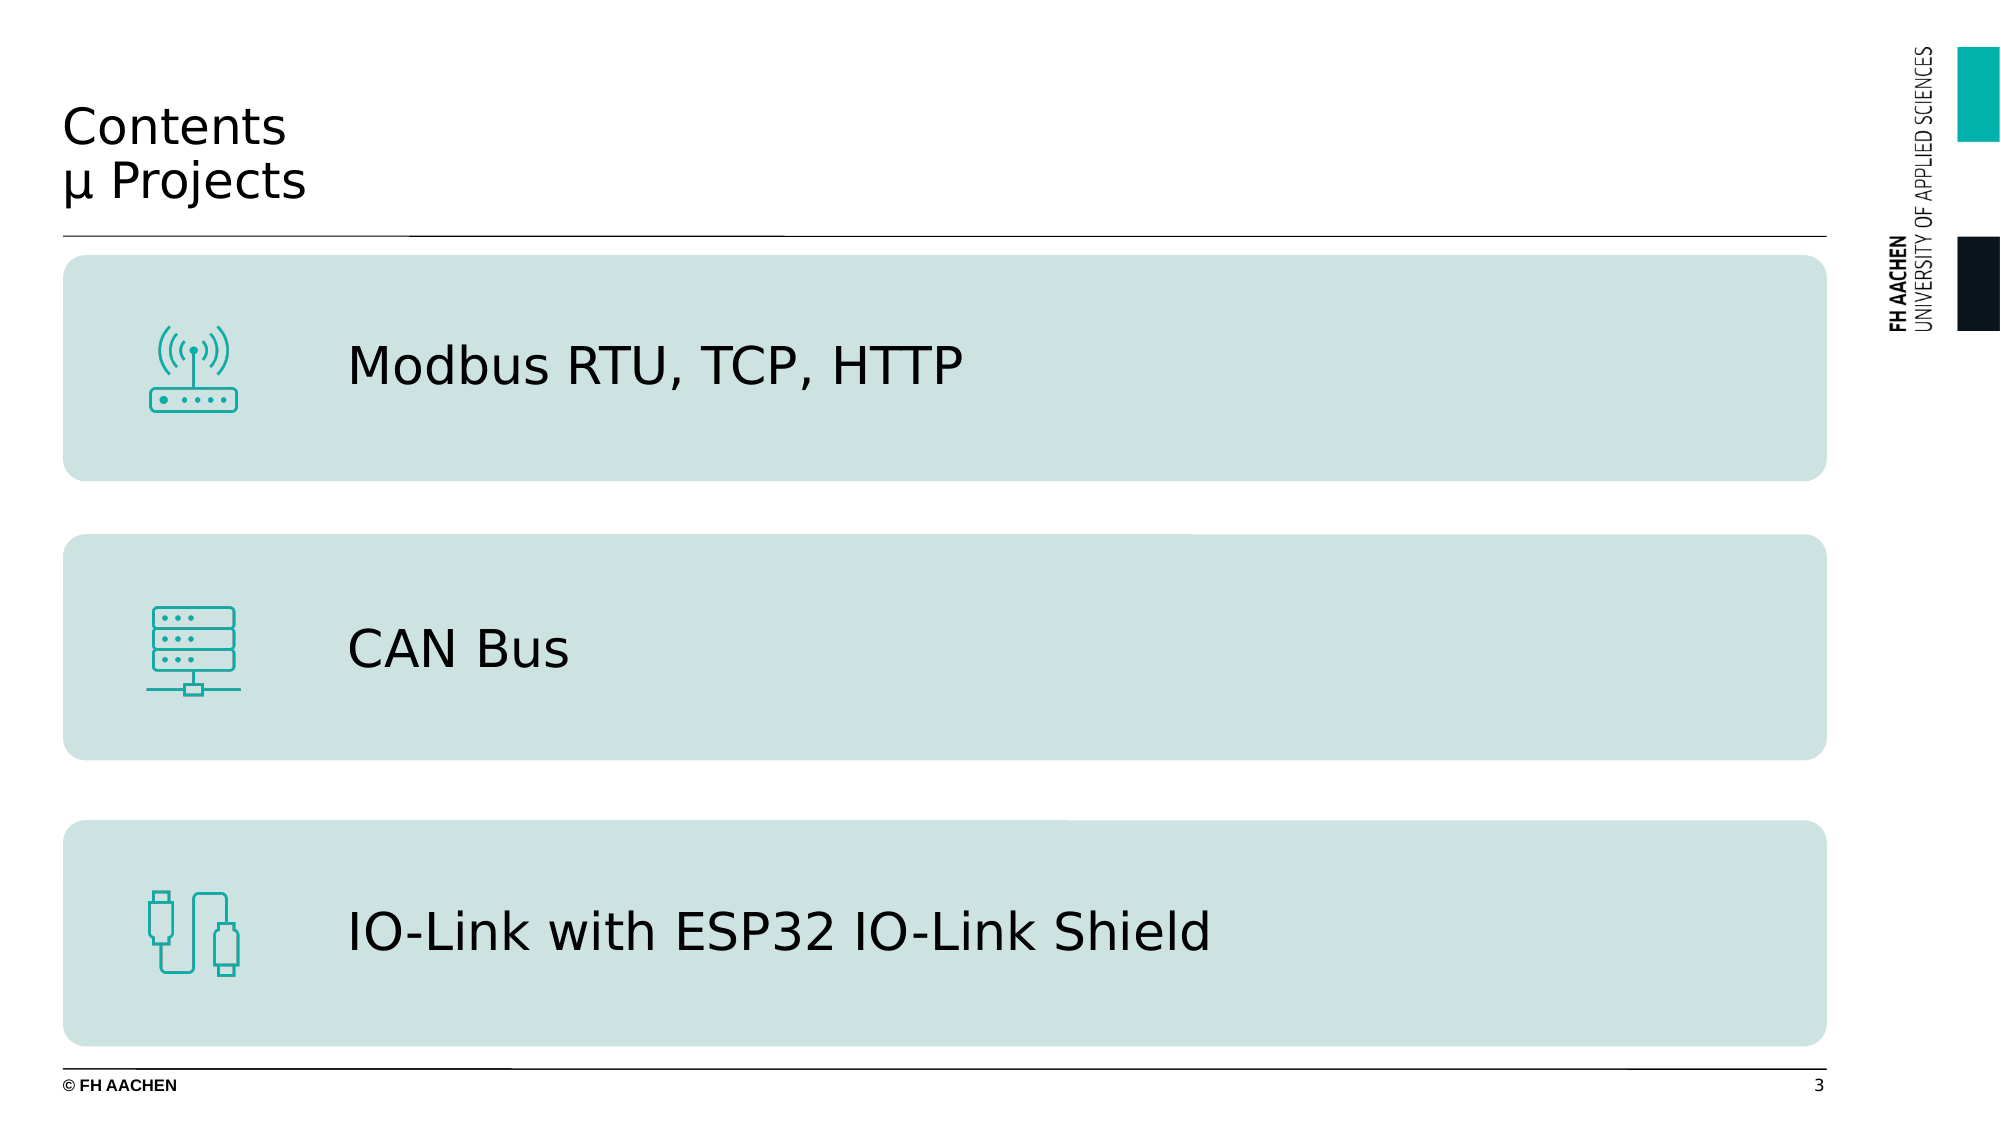

# Contents µ Projects
Modbus RTU, TCP, HTTP
CAN Bus
IO-Link with ESP32 IO-Link Shield
© FH AACHEN
3